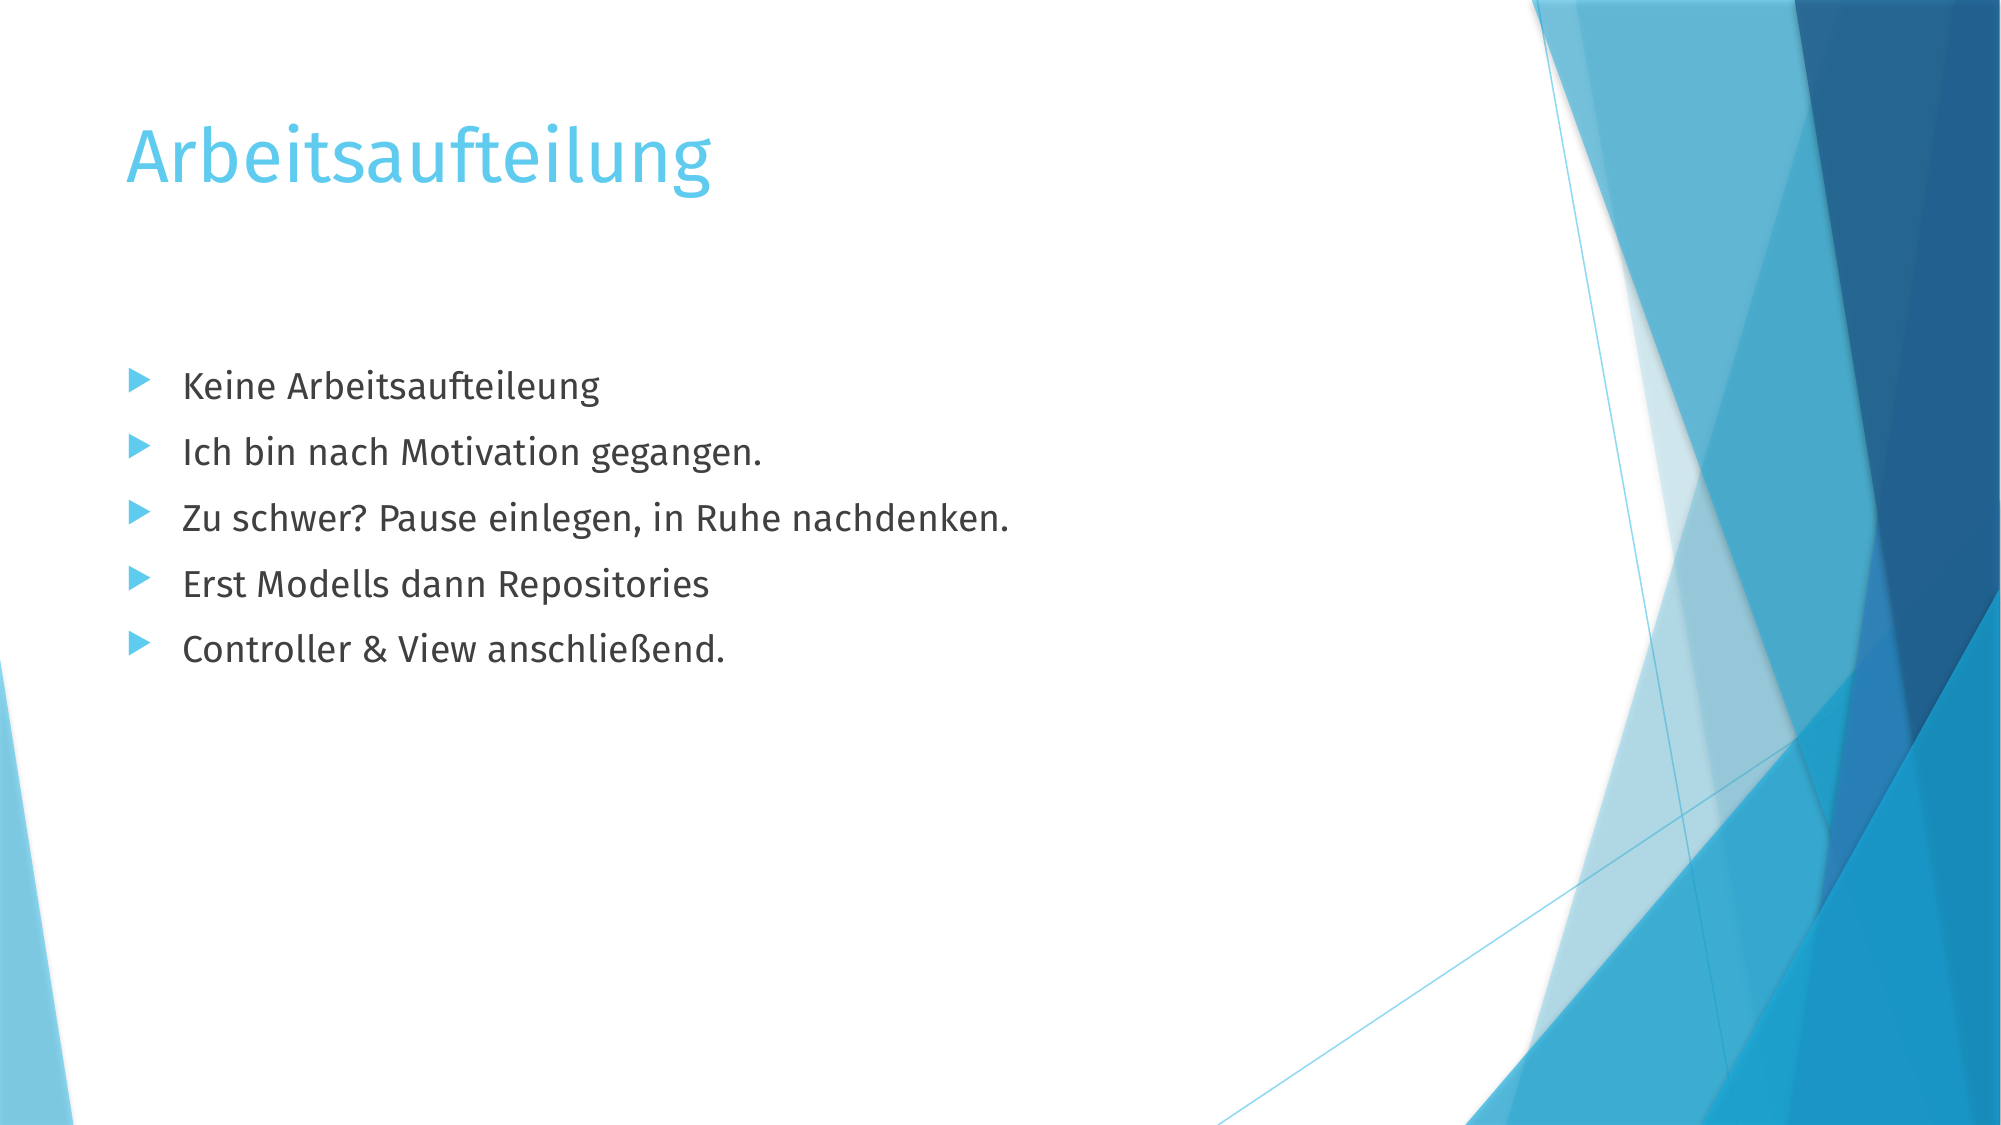

# Arbeitsaufteilung
Keine Arbeitsaufteileung
Ich bin nach Motivation gegangen.
Zu schwer? Pause einlegen, in Ruhe nachdenken.
Erst Modells dann Repositories
Controller & View anschließend.